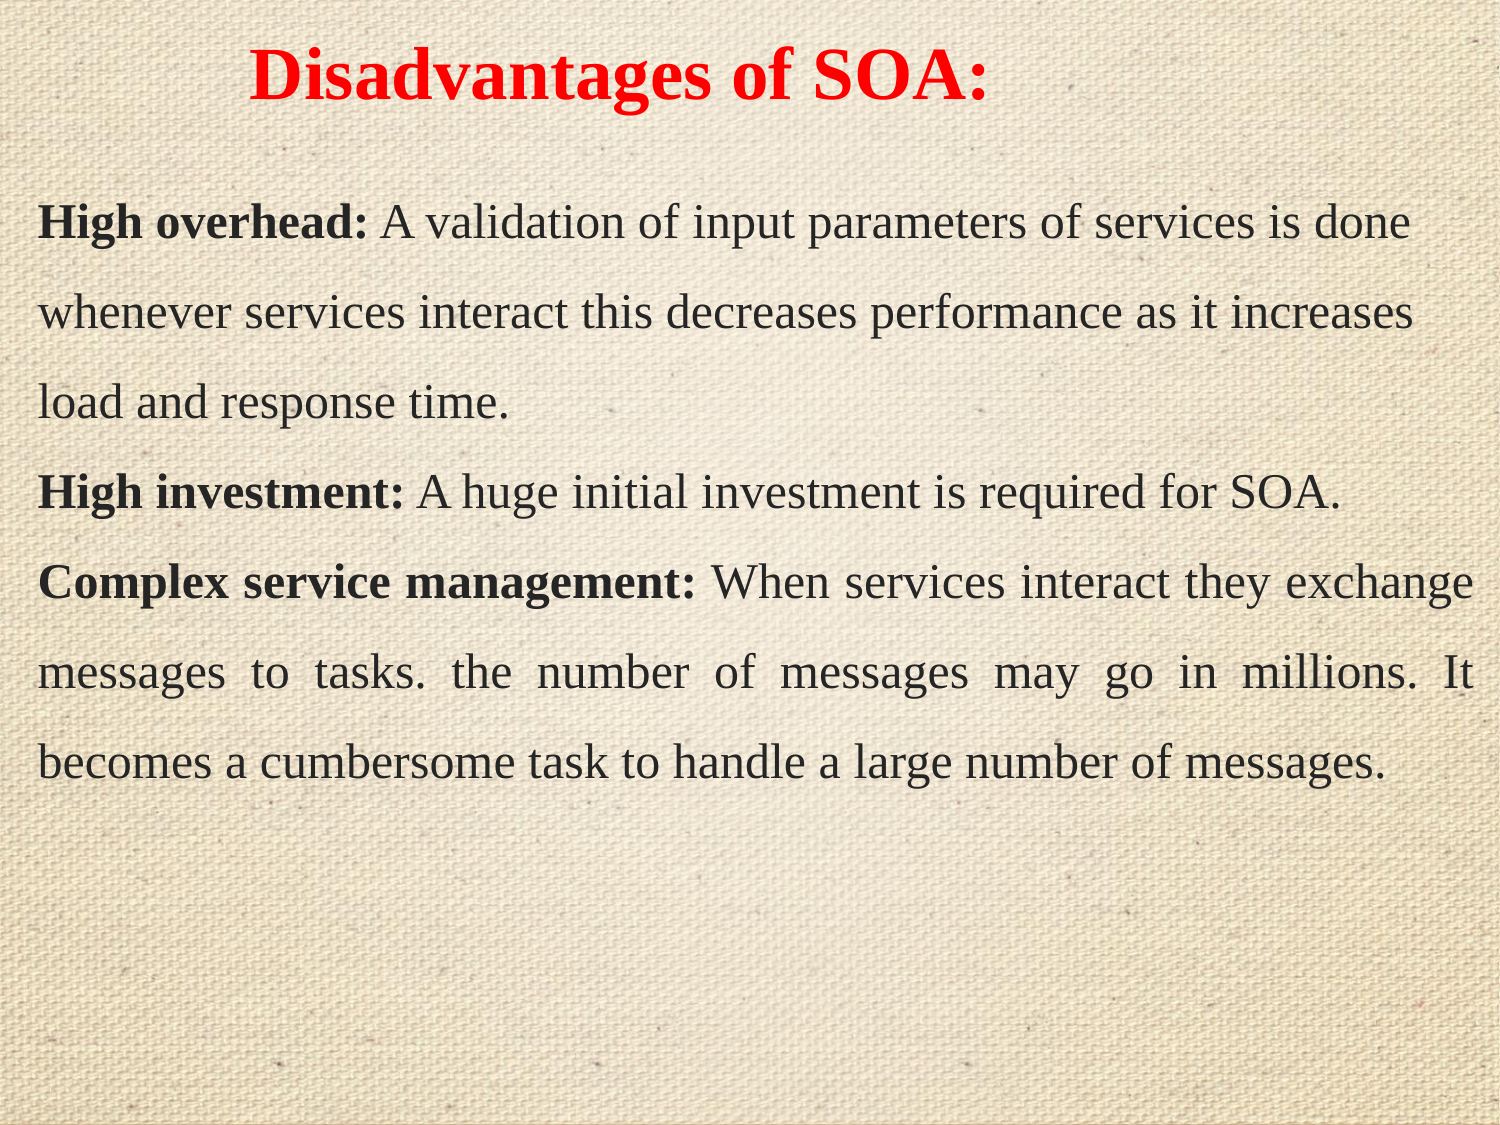

# Disadvantages of SOA:
High overhead: A validation of input parameters of services is done whenever services interact this decreases performance as it increases load and response time.
High investment: A huge initial investment is required for SOA.
Complex service management: When services interact they exchange messages to tasks. the number of messages may go in millions. It becomes a cumbersome task to handle a large number of messages.